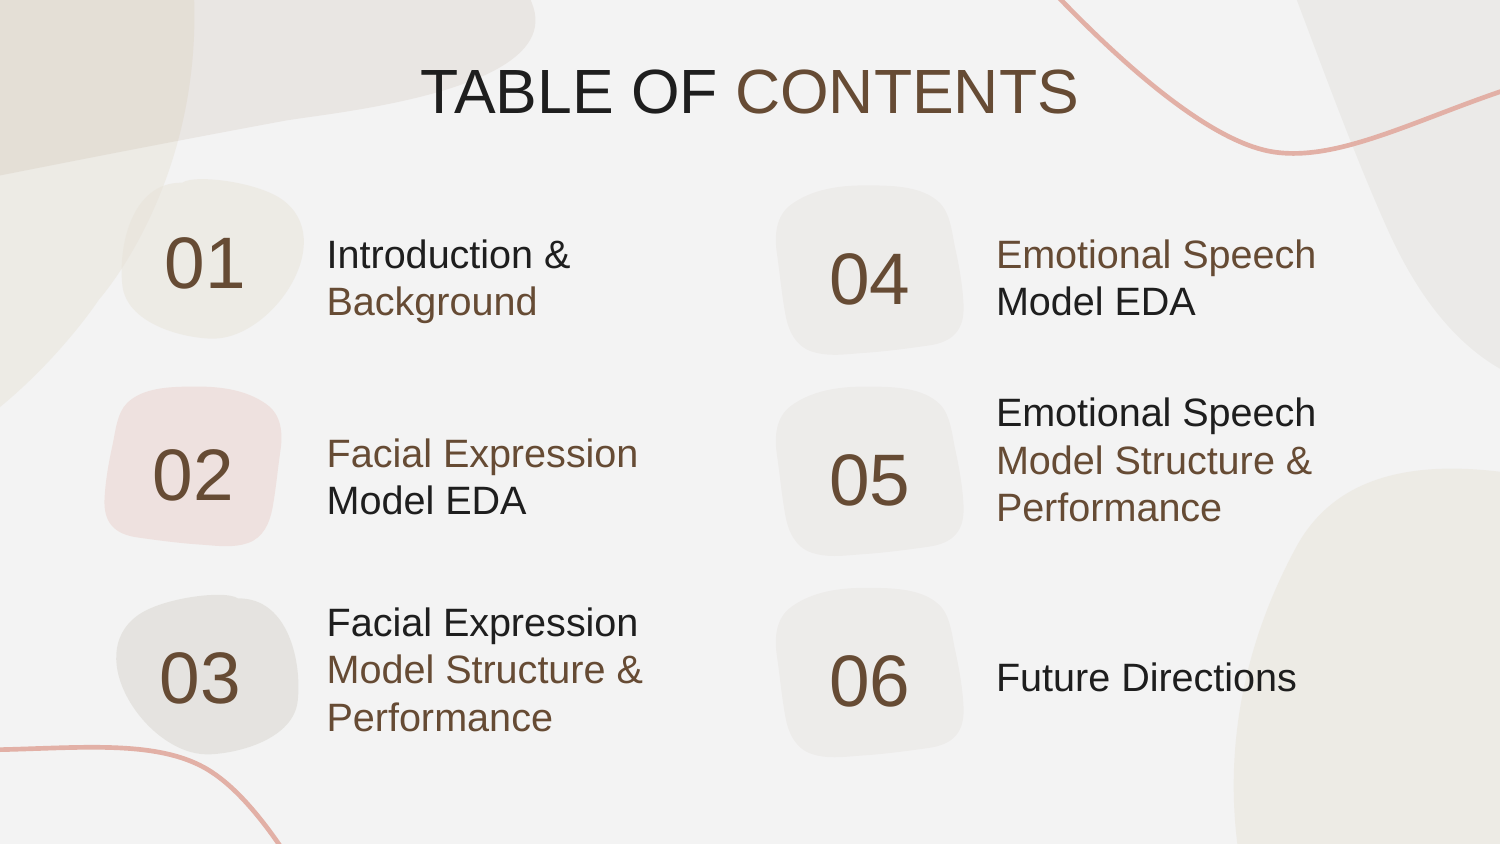

TABLE OF CONTENTS

Emotional Speech Model EDA
Introduction & Background
01
04

# Facial Expression Model EDA
Emotional Speech Model Structure & Performance
02
05

Facial Expression Model Structure & Performance
03
06
Future Directions